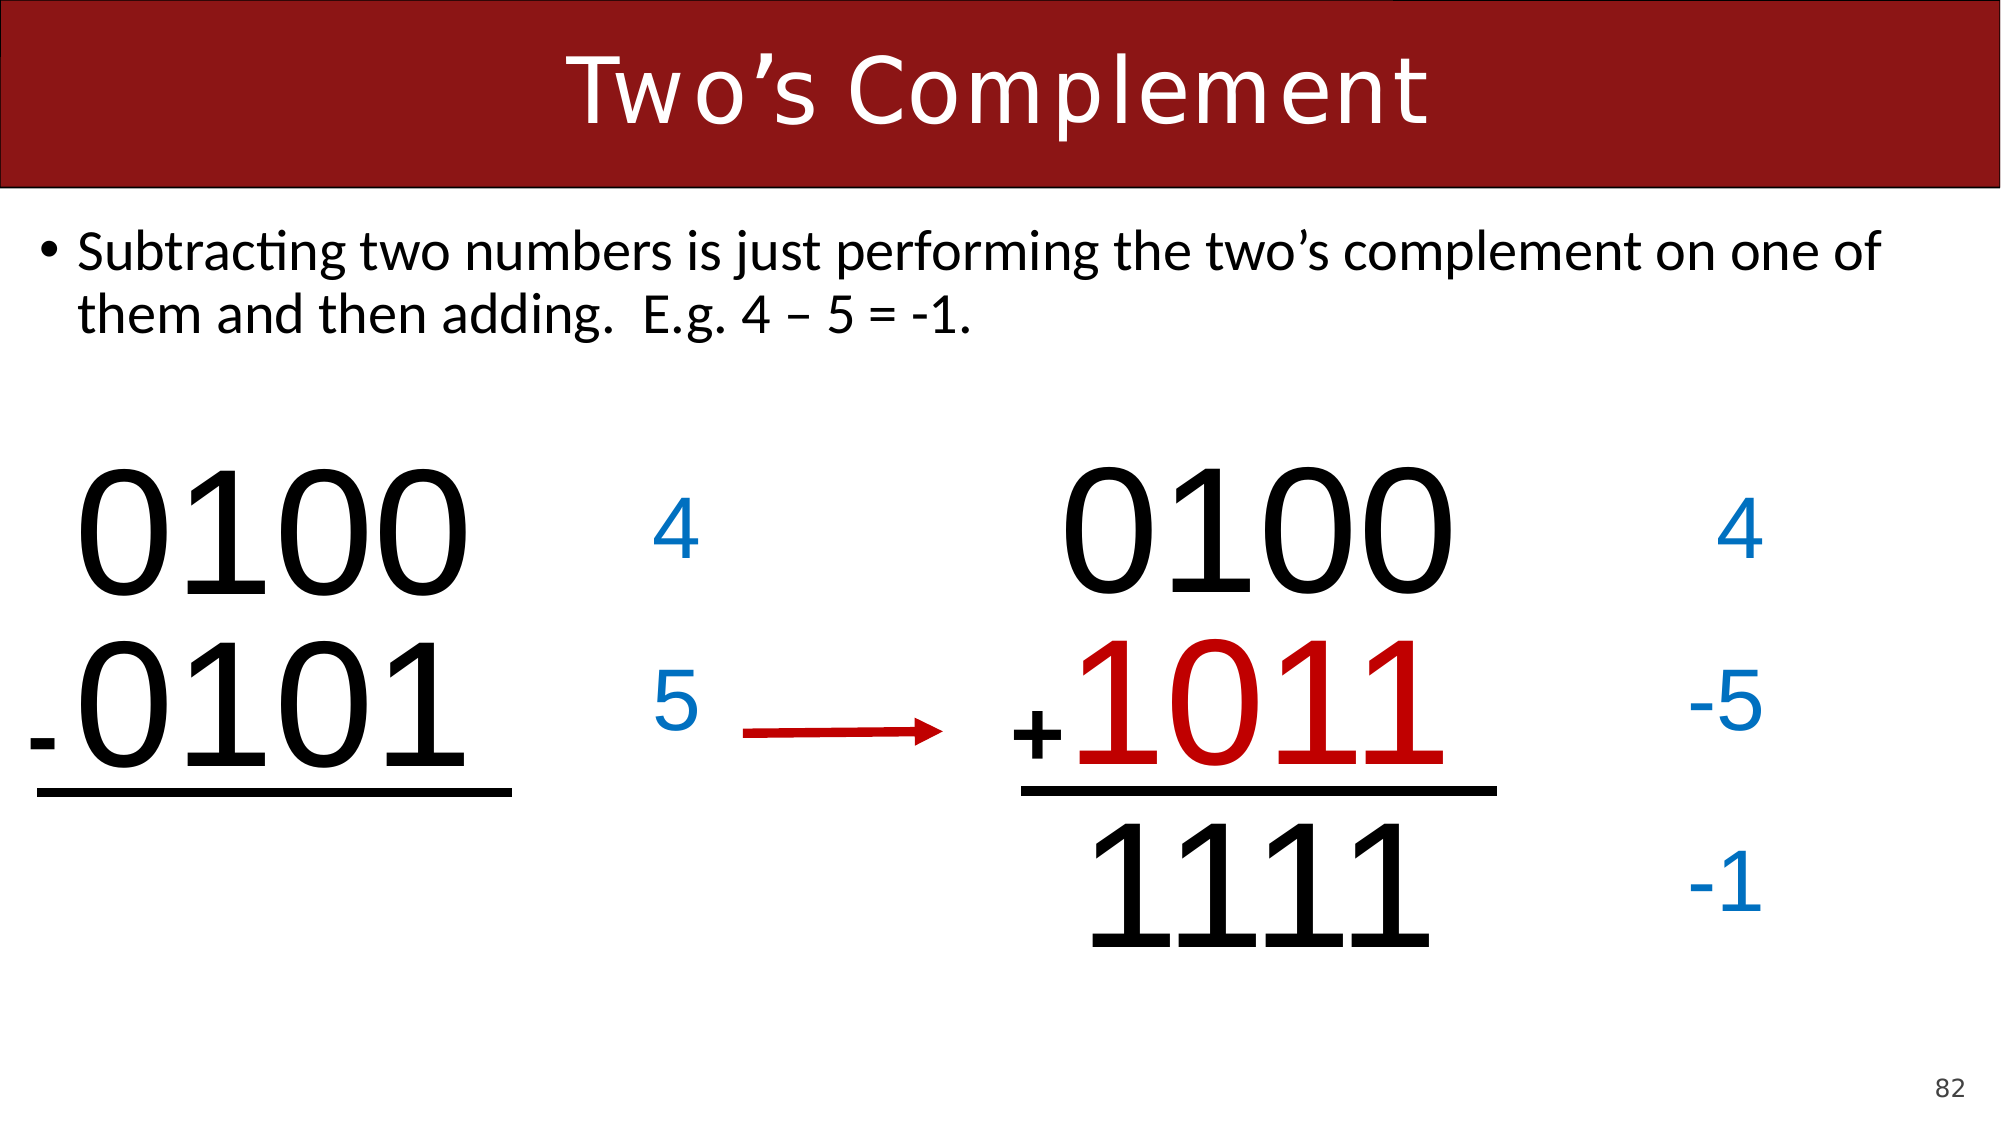

# Two’s Complement
Subtracting two numbers is just performing the two’s complement on one of them and then adding.  E.g. 4 – 5 = -1.
0100
0100
4
4
1011
0101
5
-5
+
-
1111
-1